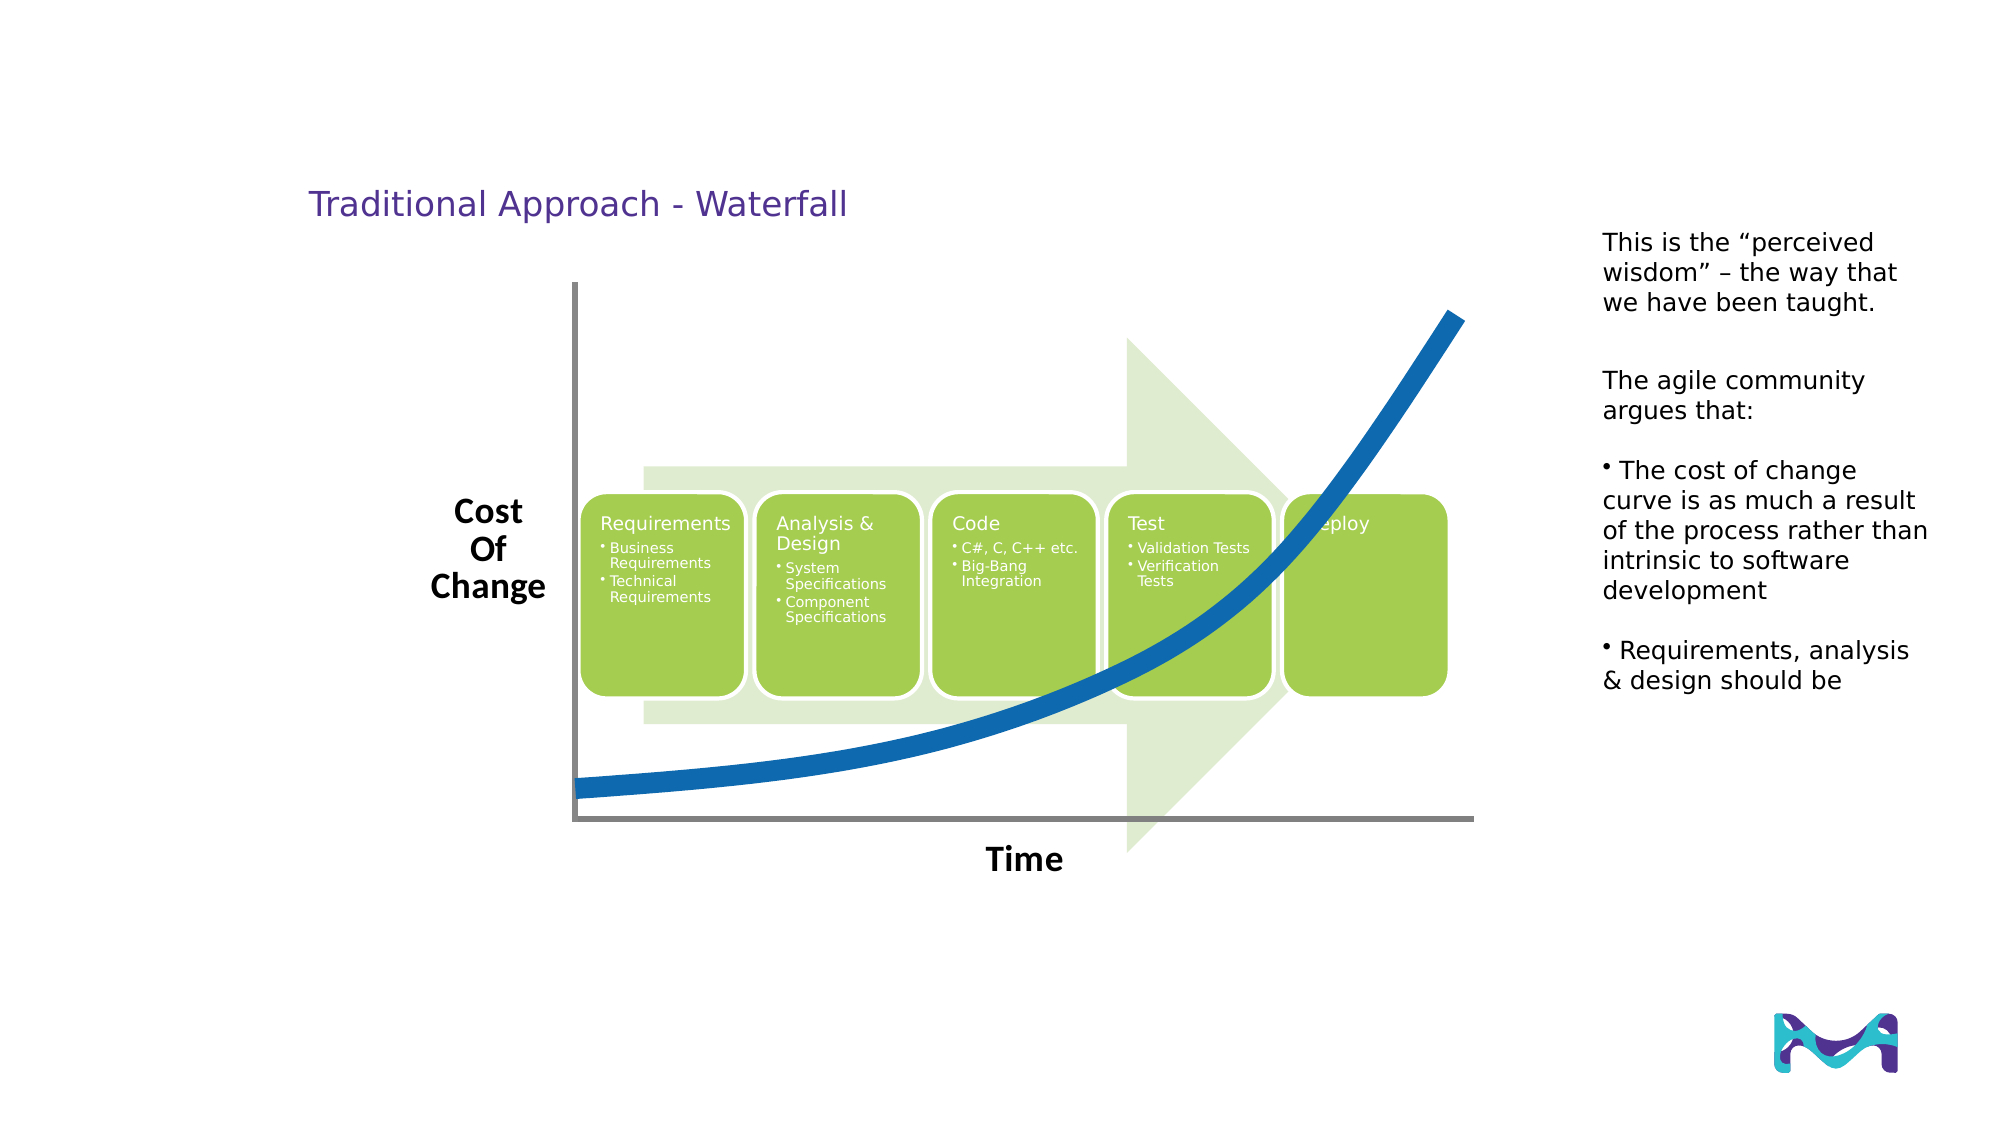

# Traditional Approach - Waterfall
This is the “perceived wisdom” – the way that we have been taught.

The agile community argues that:

 The cost of change curve is as much a result of the process rather than intrinsic to software development

 Requirements, analysis & design should be

### Chart

| Category | Cost |
|---|---|
Requirements
Business Requirements
Technical Requirements
Analysis & Design
System Specifications
Component Specifications
Code
C#, C, C++ etc.
Big-Bang Integration
Test
Validation Tests
Verification Tests
Deploy